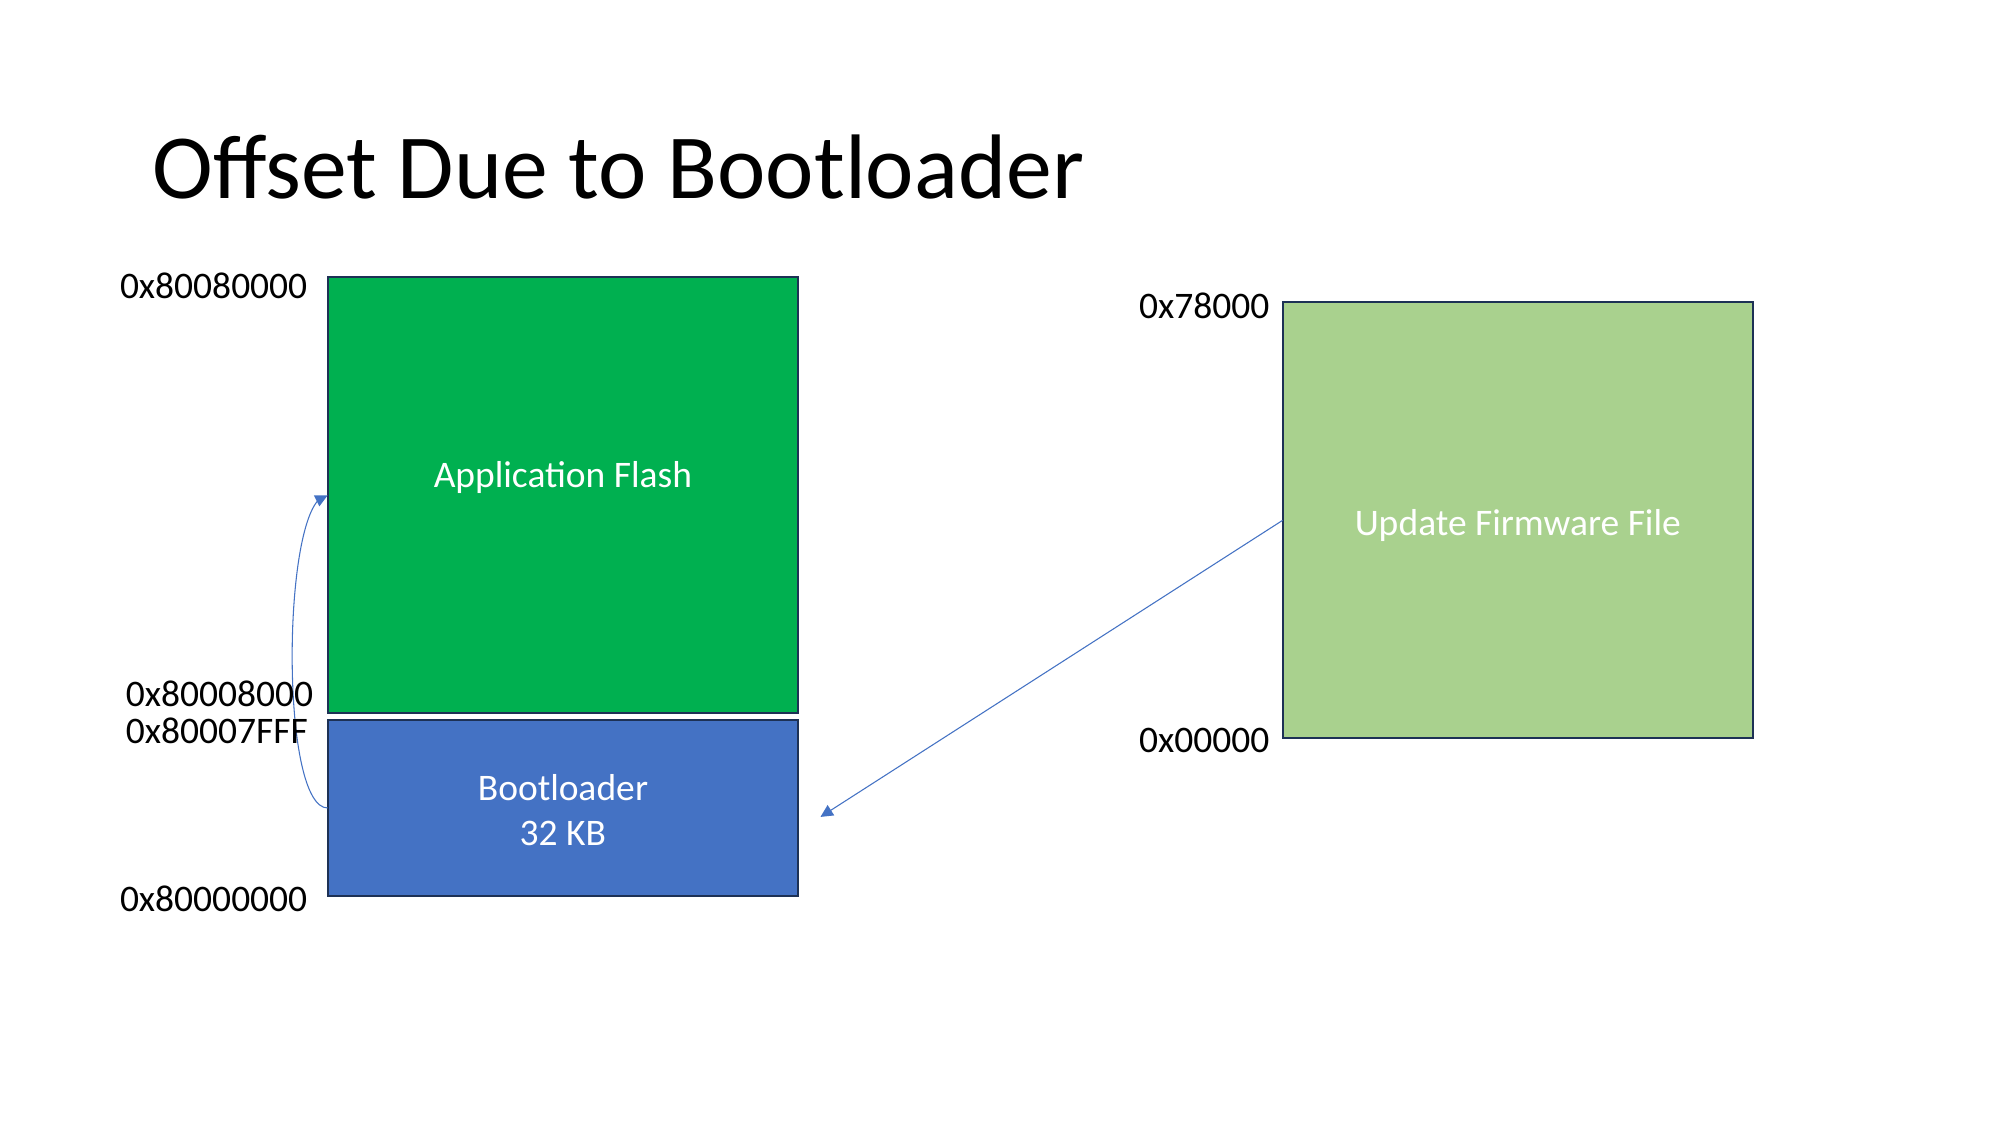

# Offset Due to Bootloader
0x80080000
0x78000
Application Flash
Update Firmware File
0x80008000
0x80007FFF
0x00000
Bootloader
32 KB
0x80000000